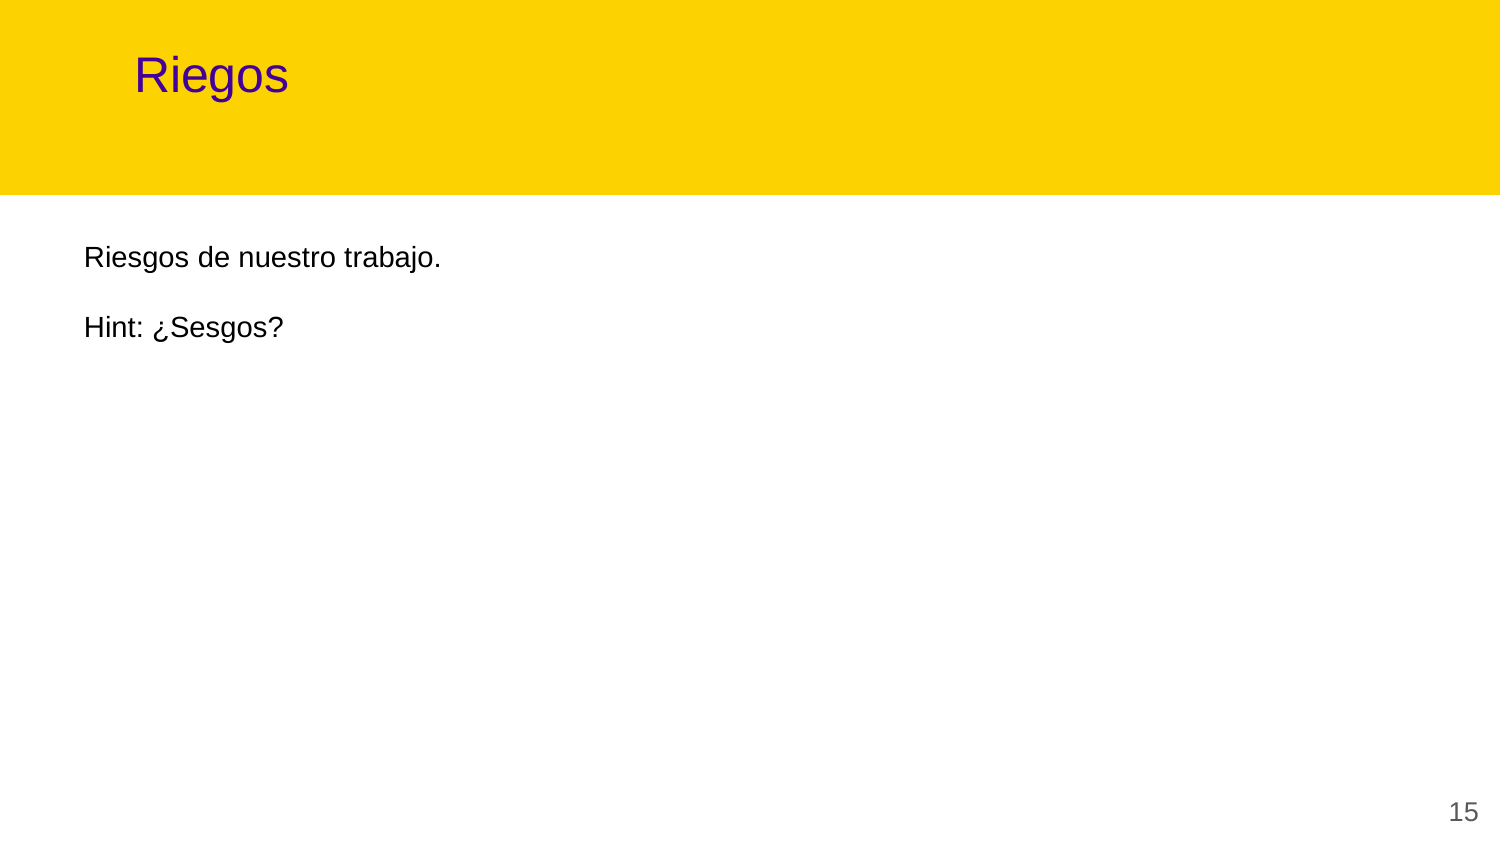

# Riegos
Riesgos de nuestro trabajo.

Hint: ¿Sesgos?
15